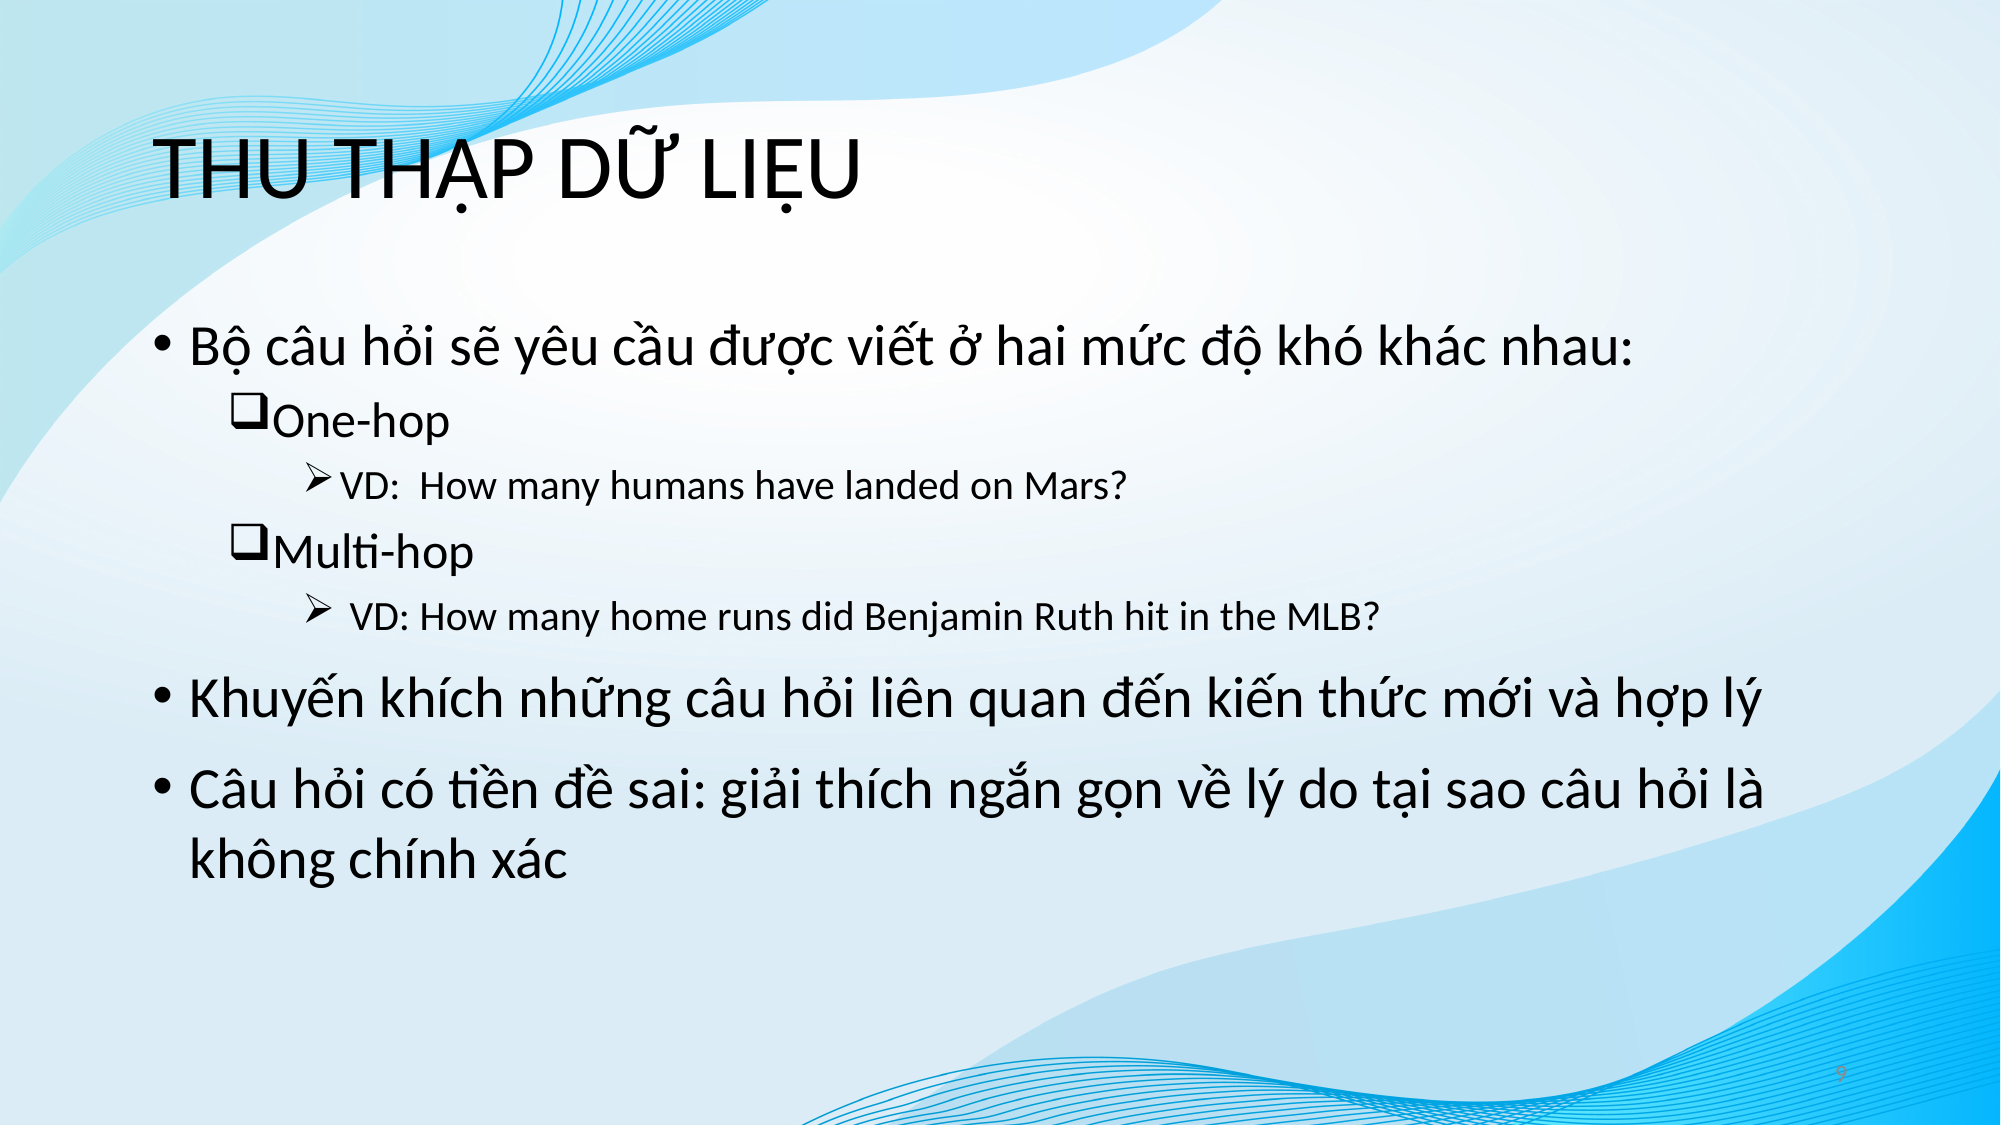

# THU THẬP DỮ LIỆU
Bộ câu hỏi sẽ yêu cầu được viết ở hai mức độ khó khác nhau:
One-hop
VD:  How many humans have landed on Mars?
Multi-hop
 VD: How many home runs did Benjamin Ruth hit in the MLB?
Khuyến khích những câu hỏi liên quan đến kiến thức mới và hợp lý
Câu hỏi có tiền đề sai: giải thích ngắn gọn về lý do tại sao câu hỏi là không chính xác
9